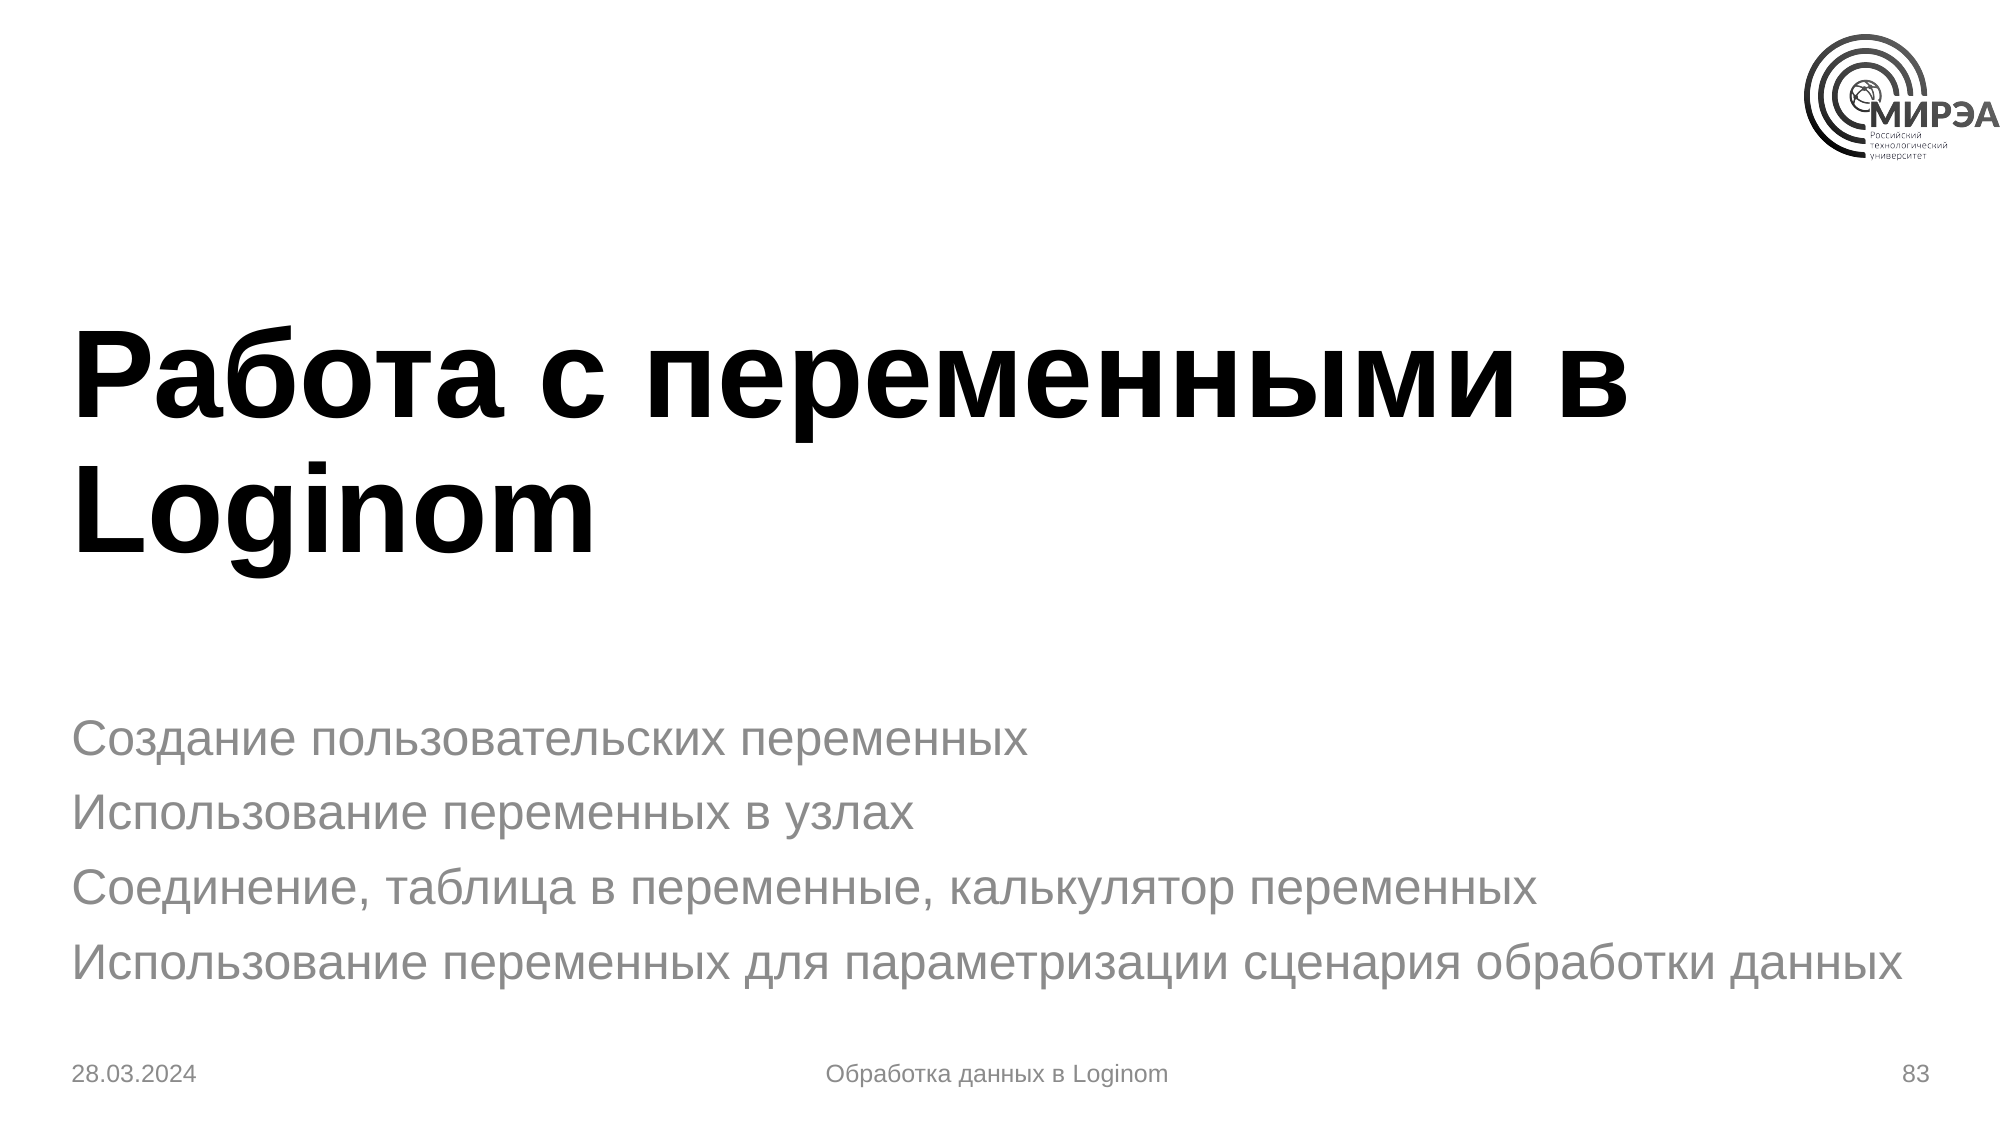

# Работа с переменными в Loginom
Создание пользовательских переменных
Использование переменных в узлах
Соединение, таблица в переменные, калькулятор переменных
Использование переменных для параметризации сценария обработки данных

28.03.2024
83
Обработка данных в Loginom